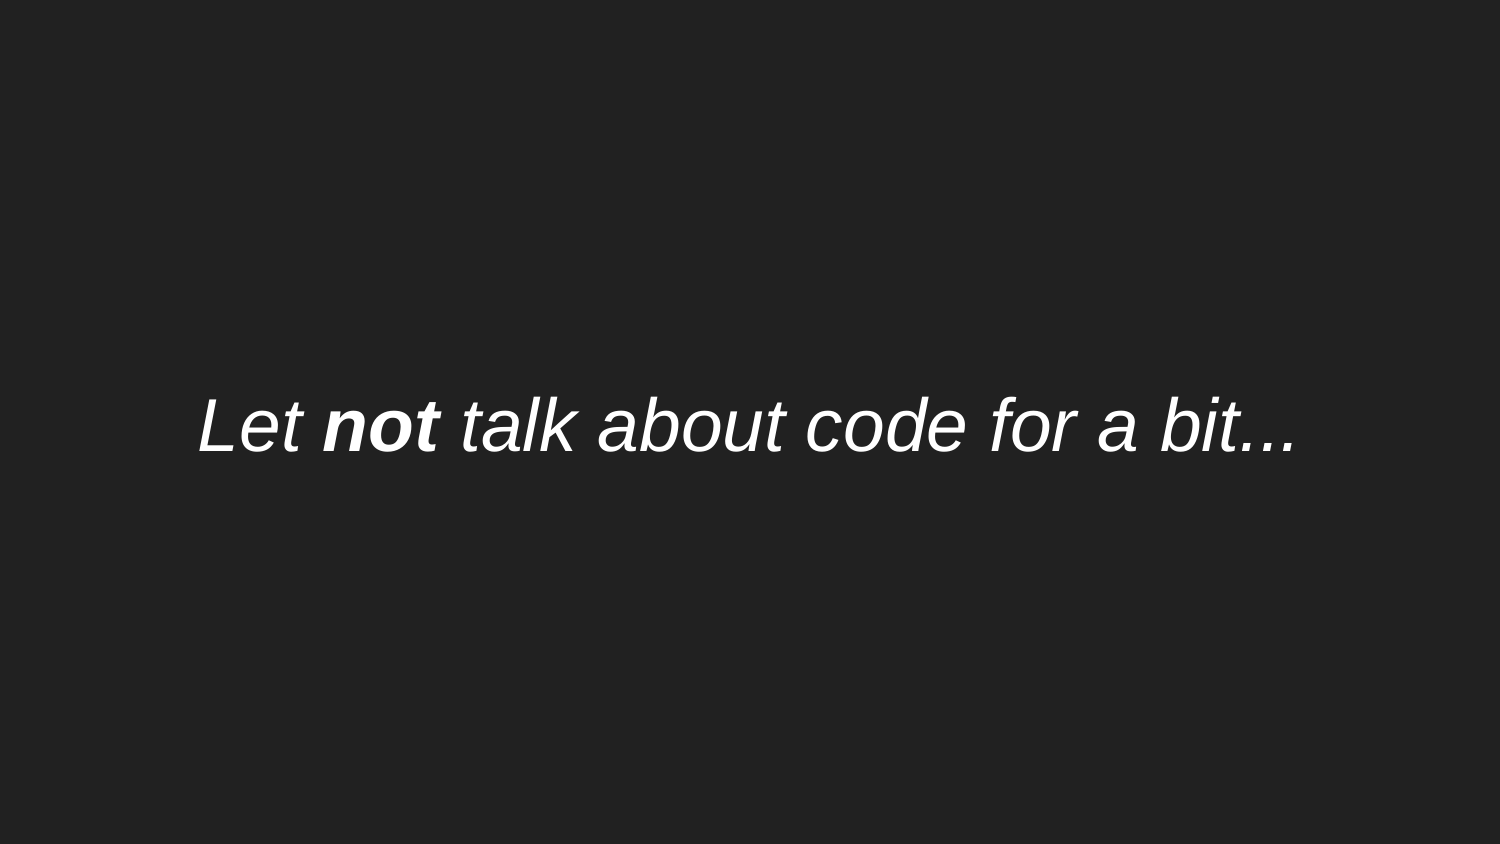

# Let not talk about code for a bit...